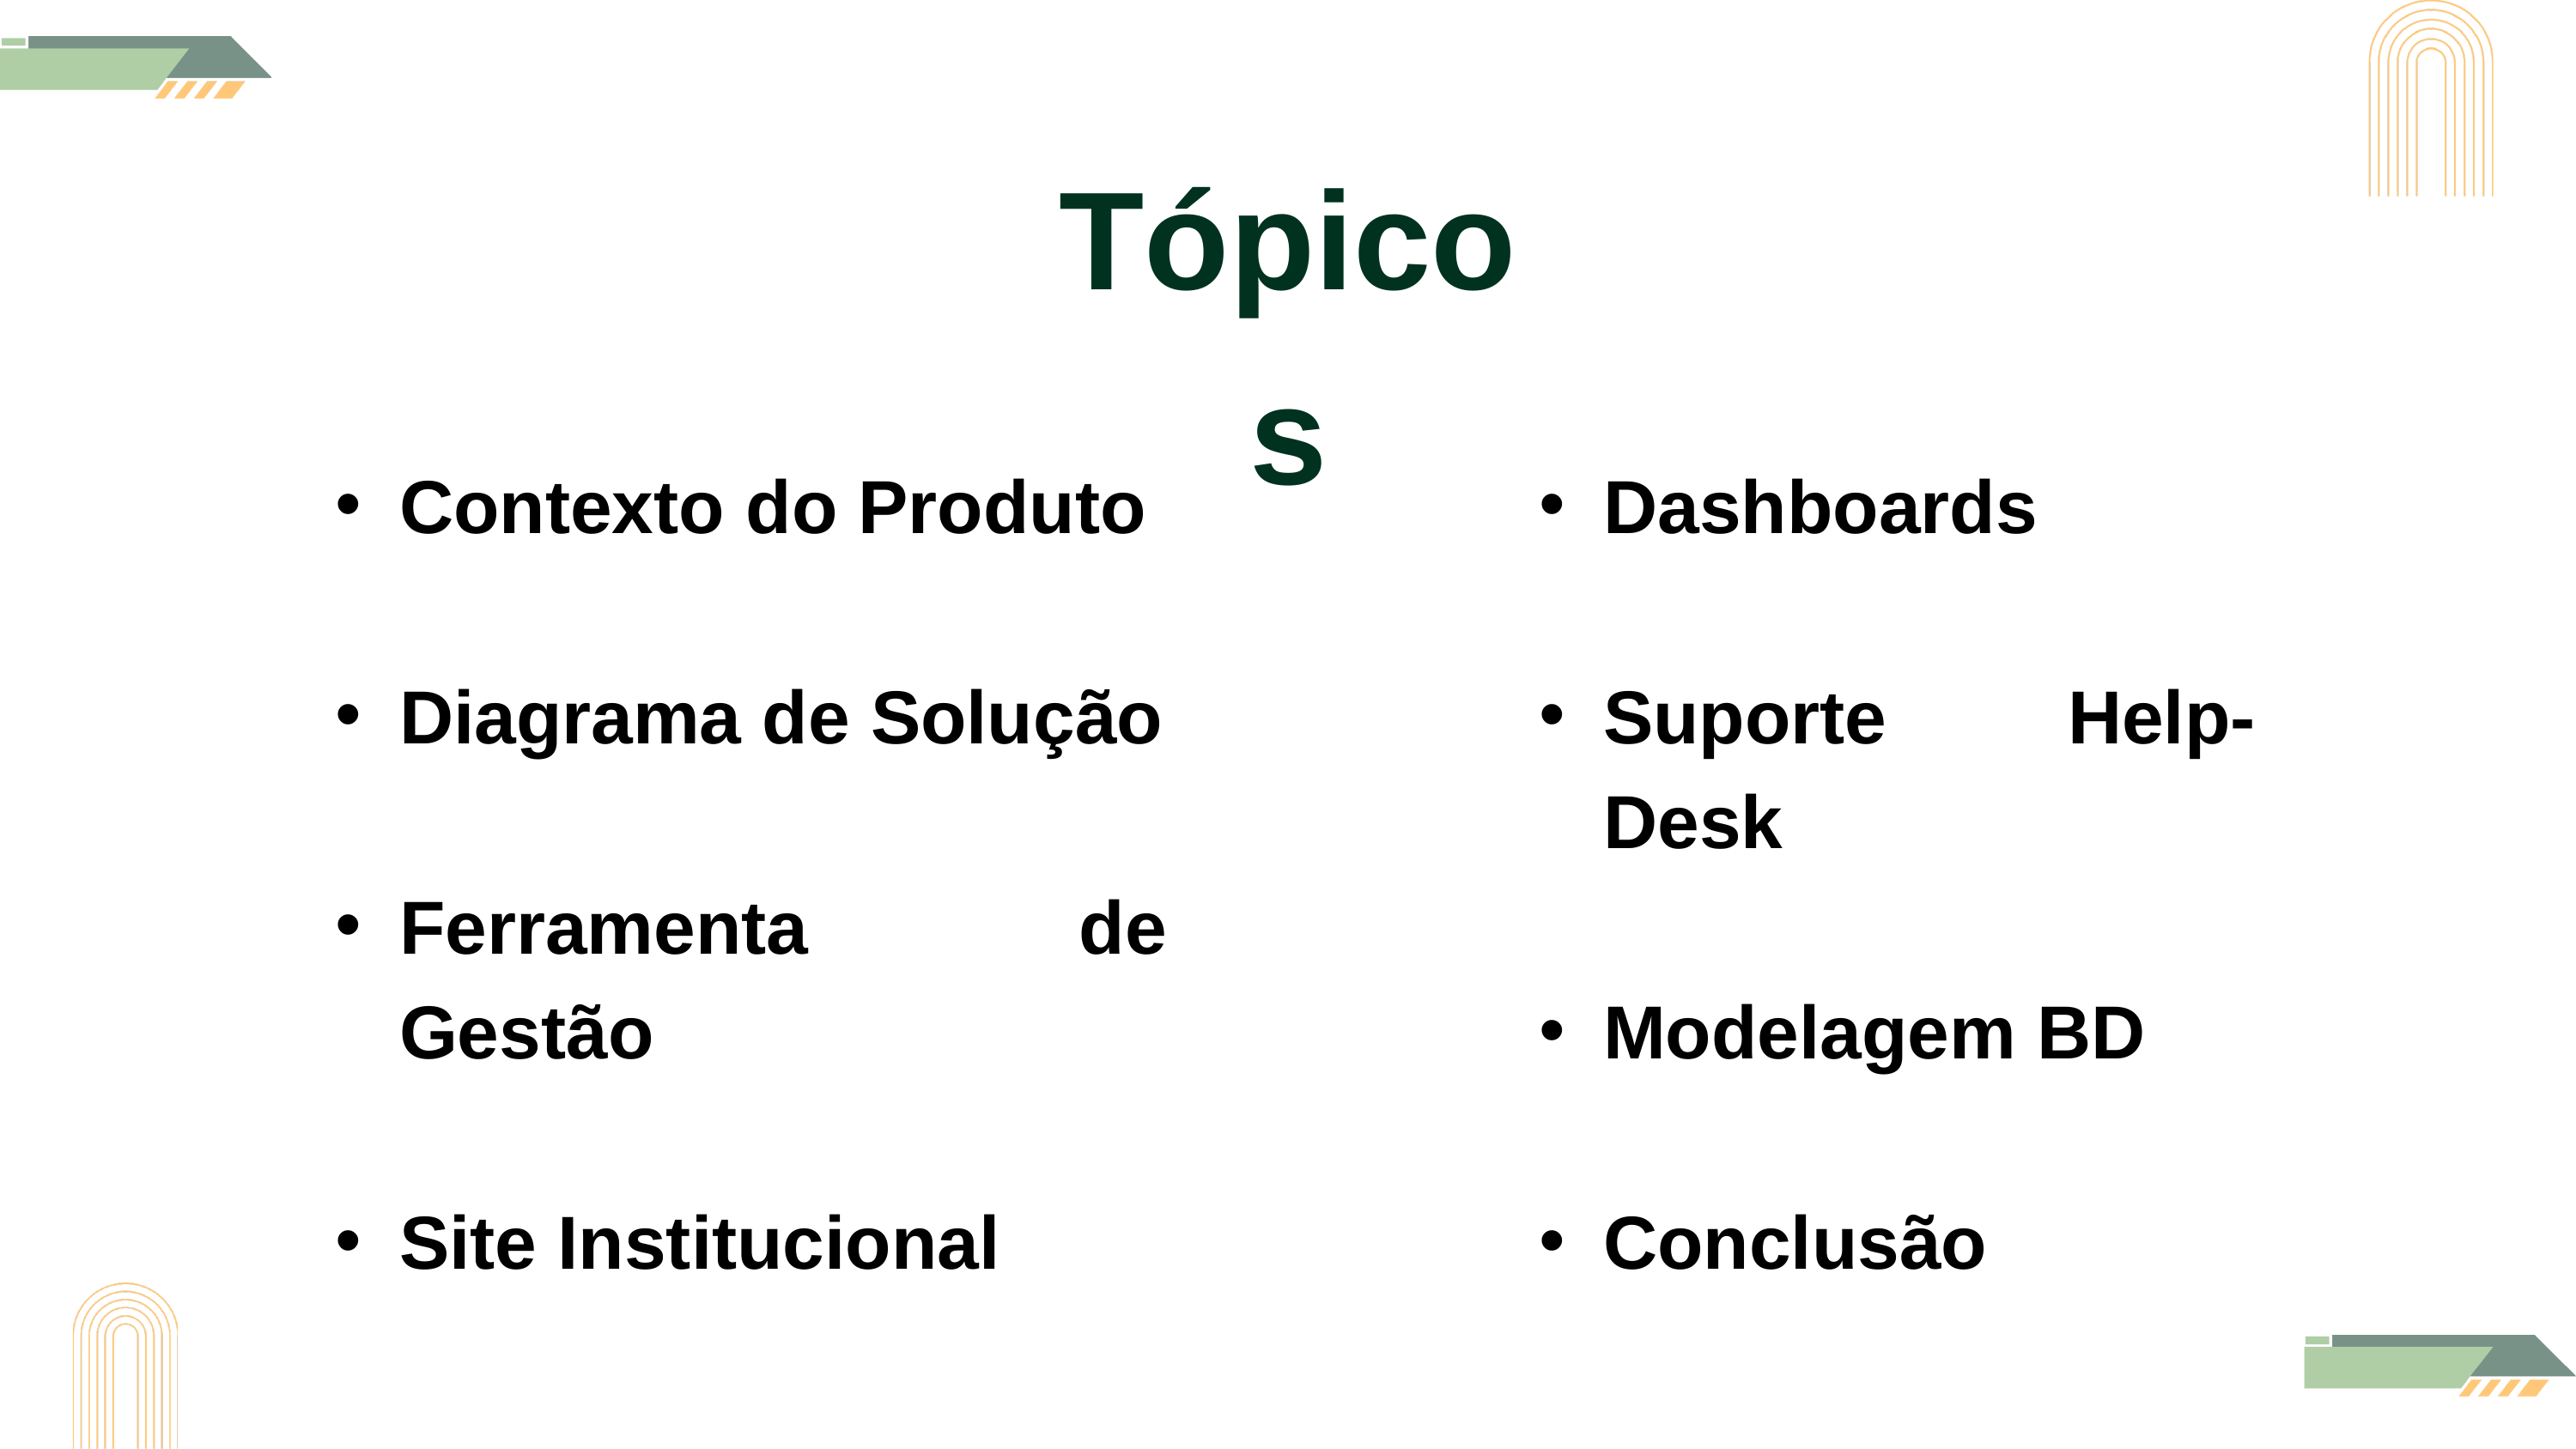

Tópicos
Contexto do Produto

Diagrama de Solução

Ferramenta de Gestão

Site Institucional
Dashboards

Suporte Help-Desk

Modelagem BD

Conclusão